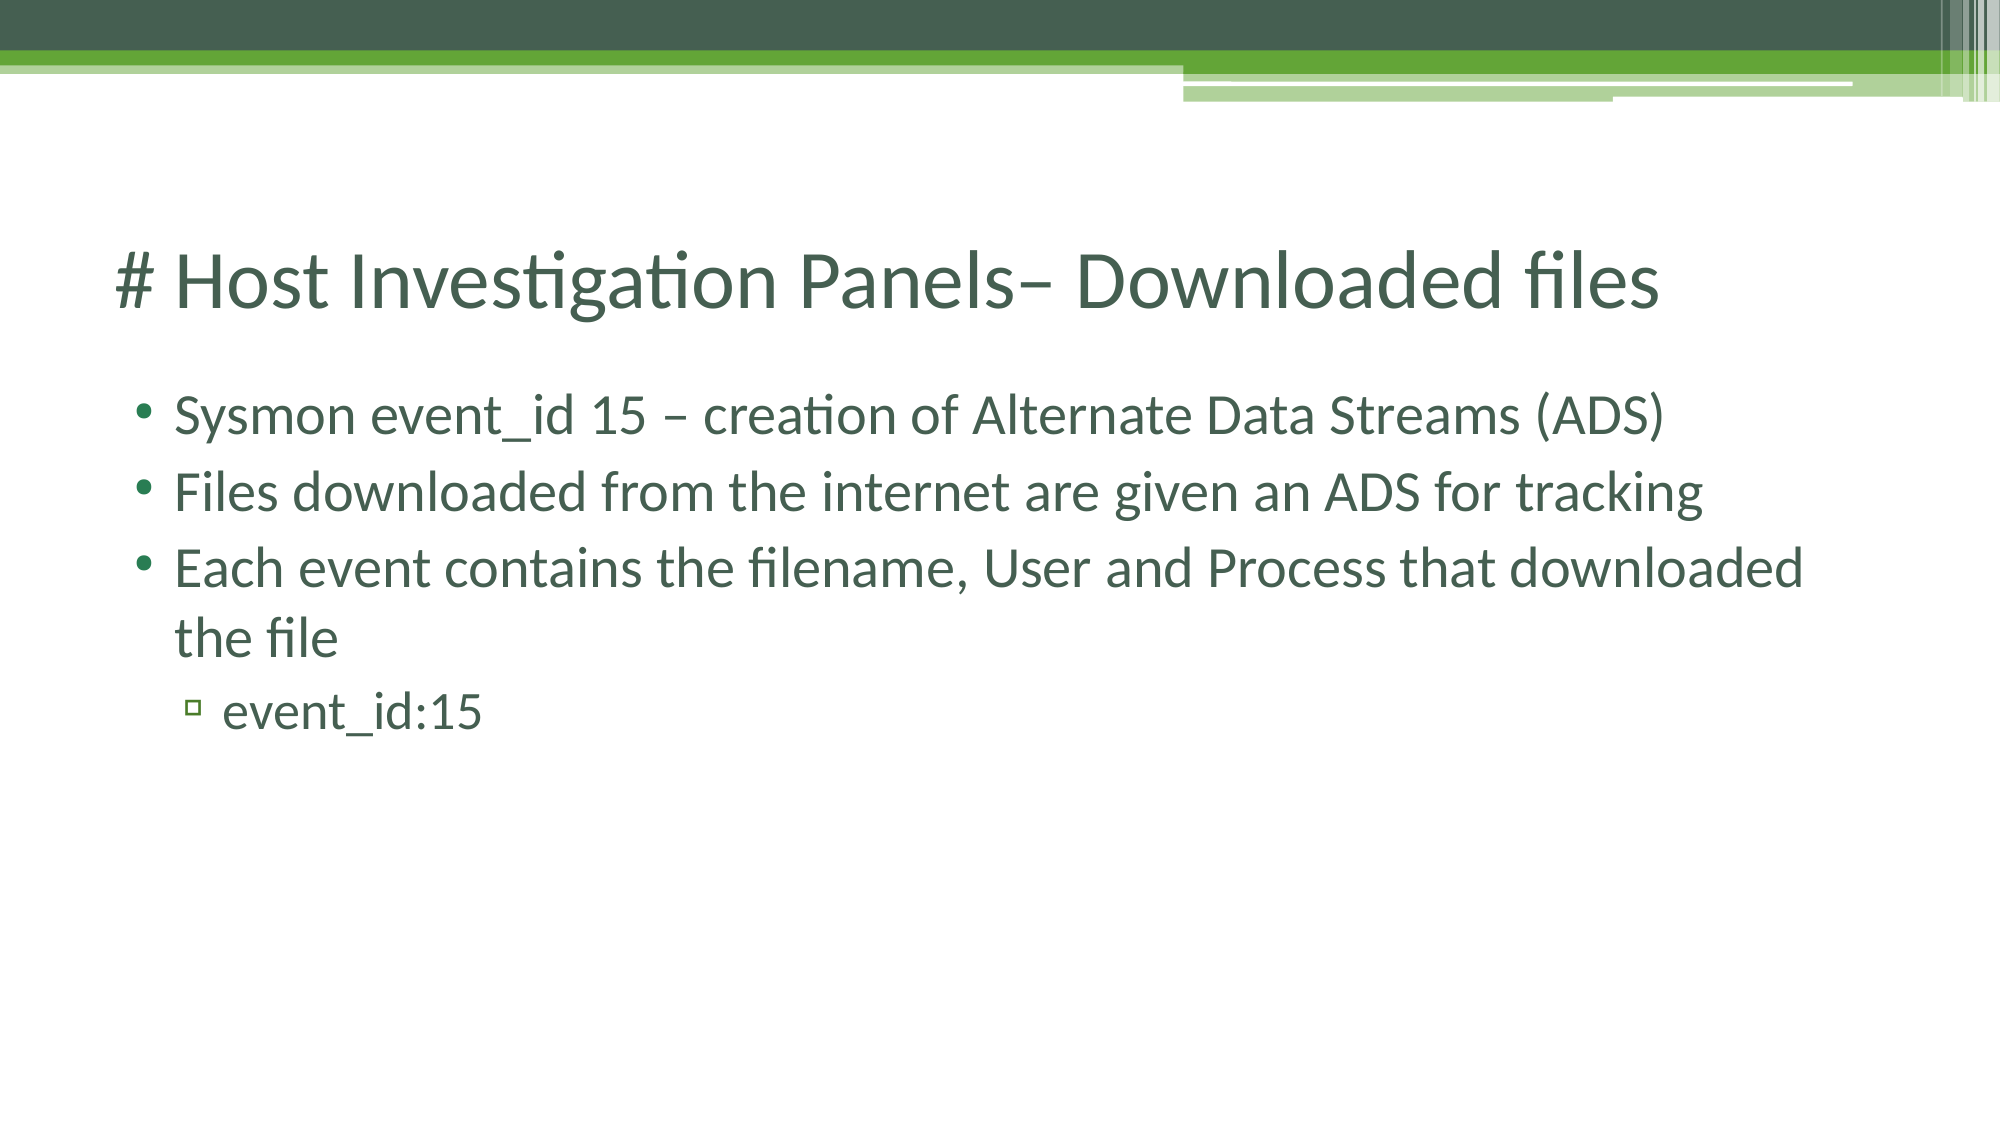

# # Host Investigation Panels– Downloaded files
Sysmon event_id 15 – creation of Alternate Data Streams (ADS)
Files downloaded from the internet are given an ADS for tracking
Each event contains the filename, User and Process that downloaded the file
event_id:15